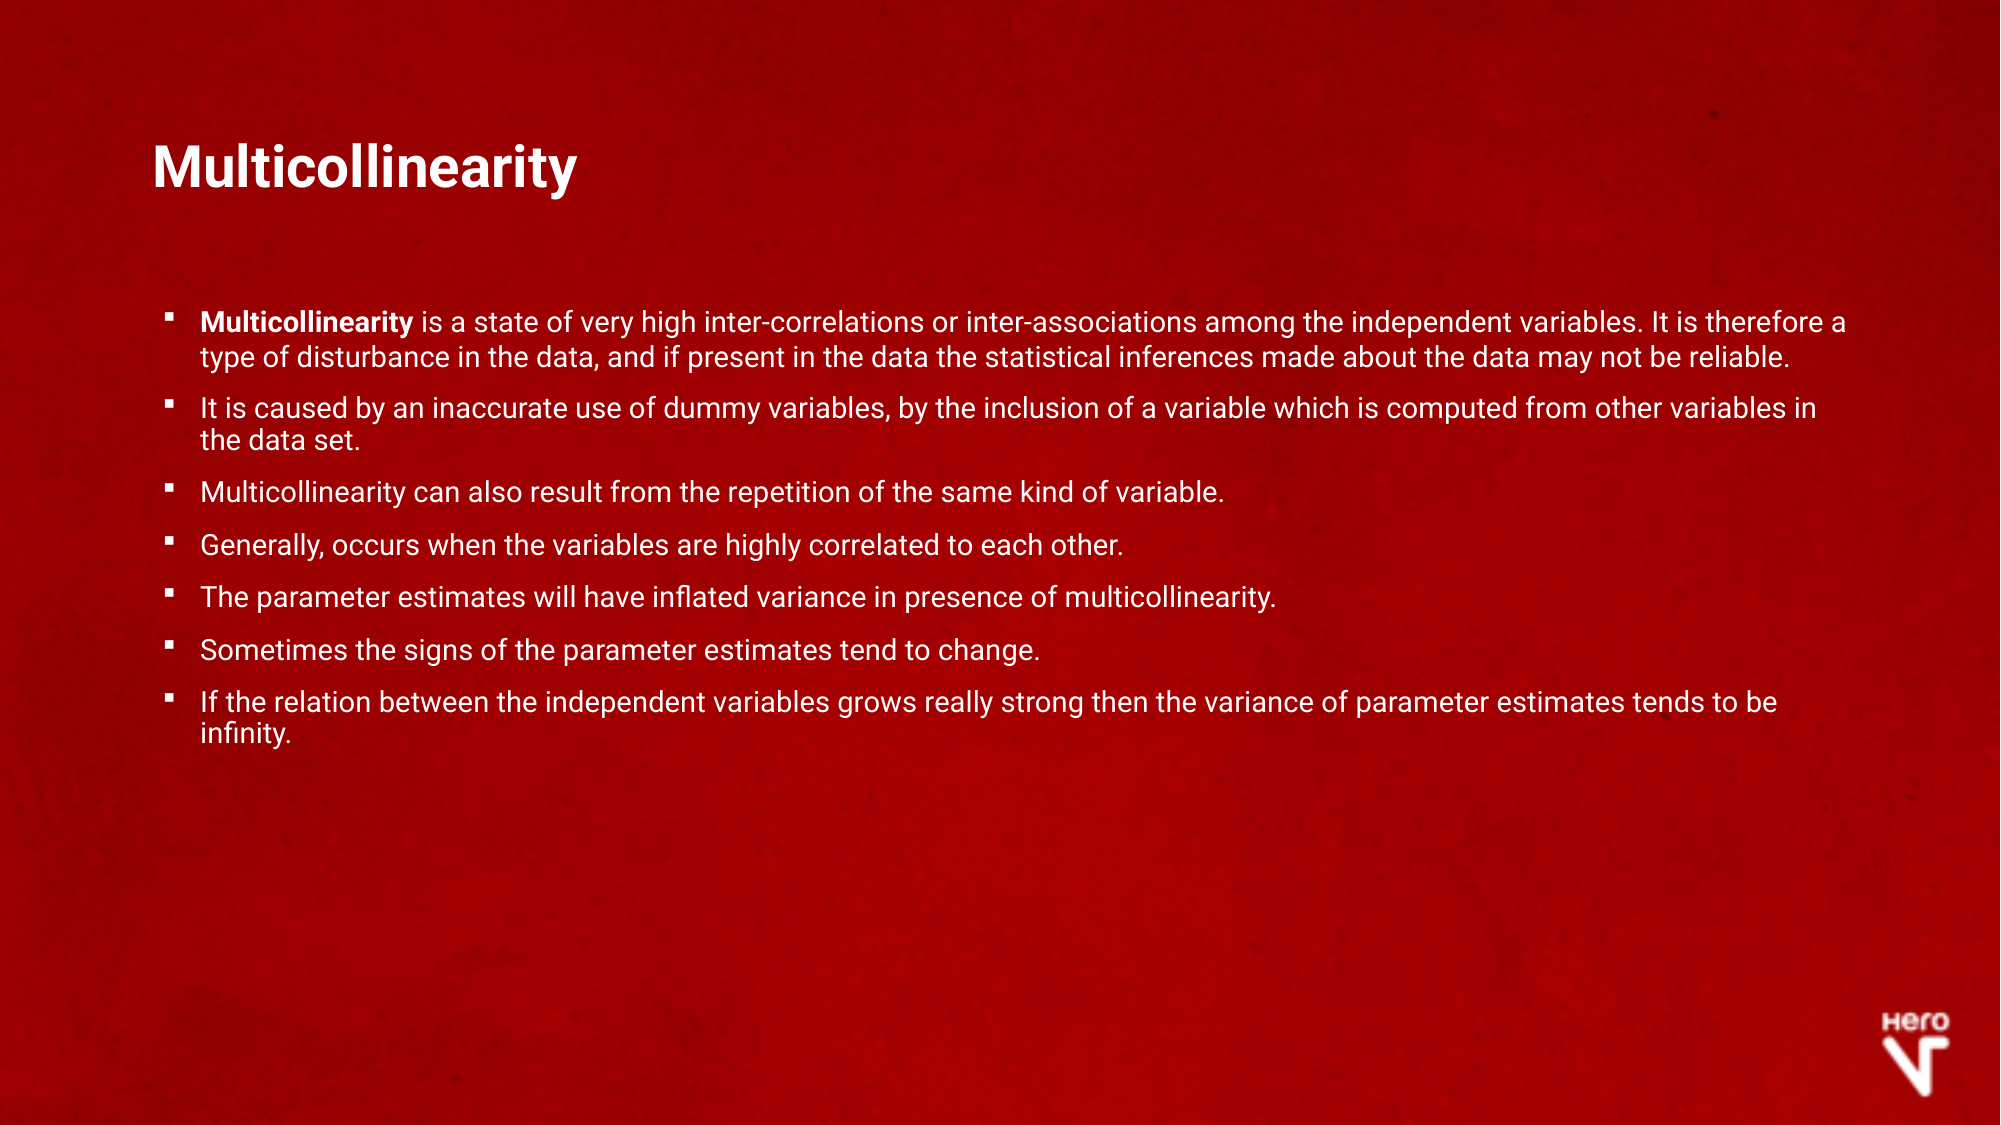

# Multicollinearity
Multicollinearity is a state of very high inter-correlations or inter-associations among the independent variables. It is therefore a type of disturbance in the data, and if present in the data the statistical inferences made about the data may not be reliable.
It is caused by an inaccurate use of dummy variables, by the inclusion of a variable which is computed from other variables in the data set.
Multicollinearity can also result from the repetition of the same kind of variable.
Generally, occurs when the variables are highly correlated to each other.
The parameter estimates will have inflated variance in presence of multicollinearity.
Sometimes the signs of the parameter estimates tend to change.
If the relation between the independent variables grows really strong then the variance of parameter estimates tends to be infinity.